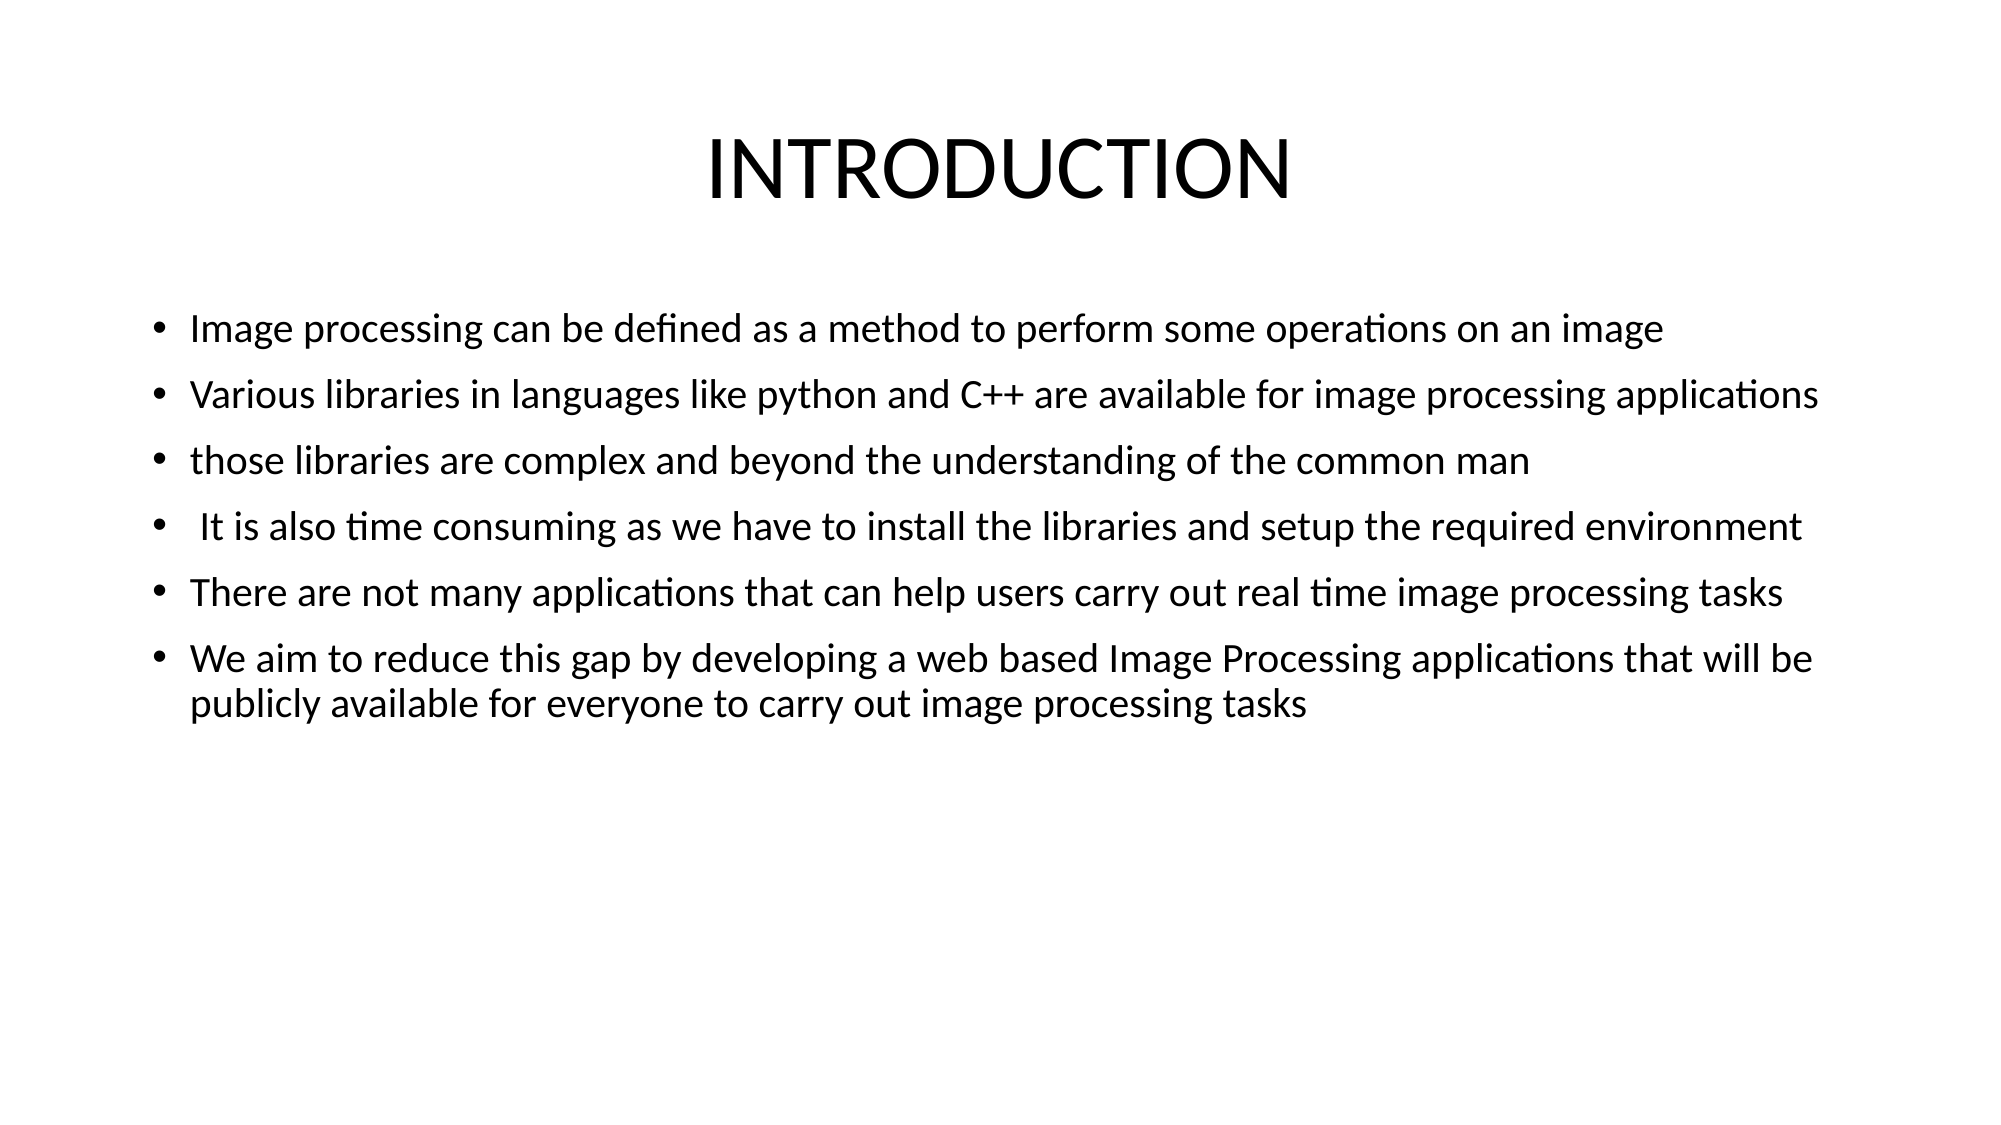

# INTRODUCTION
Image processing can be defined as a method to perform some operations on an image
Various libraries in languages like python and C++ are available for image processing applications
those libraries are complex and beyond the understanding of the common man
 It is also time consuming as we have to install the libraries and setup the required environment
There are not many applications that can help users carry out real time image processing tasks
We aim to reduce this gap by developing a web based Image Processing applications that will be publicly available for everyone to carry out image processing tasks